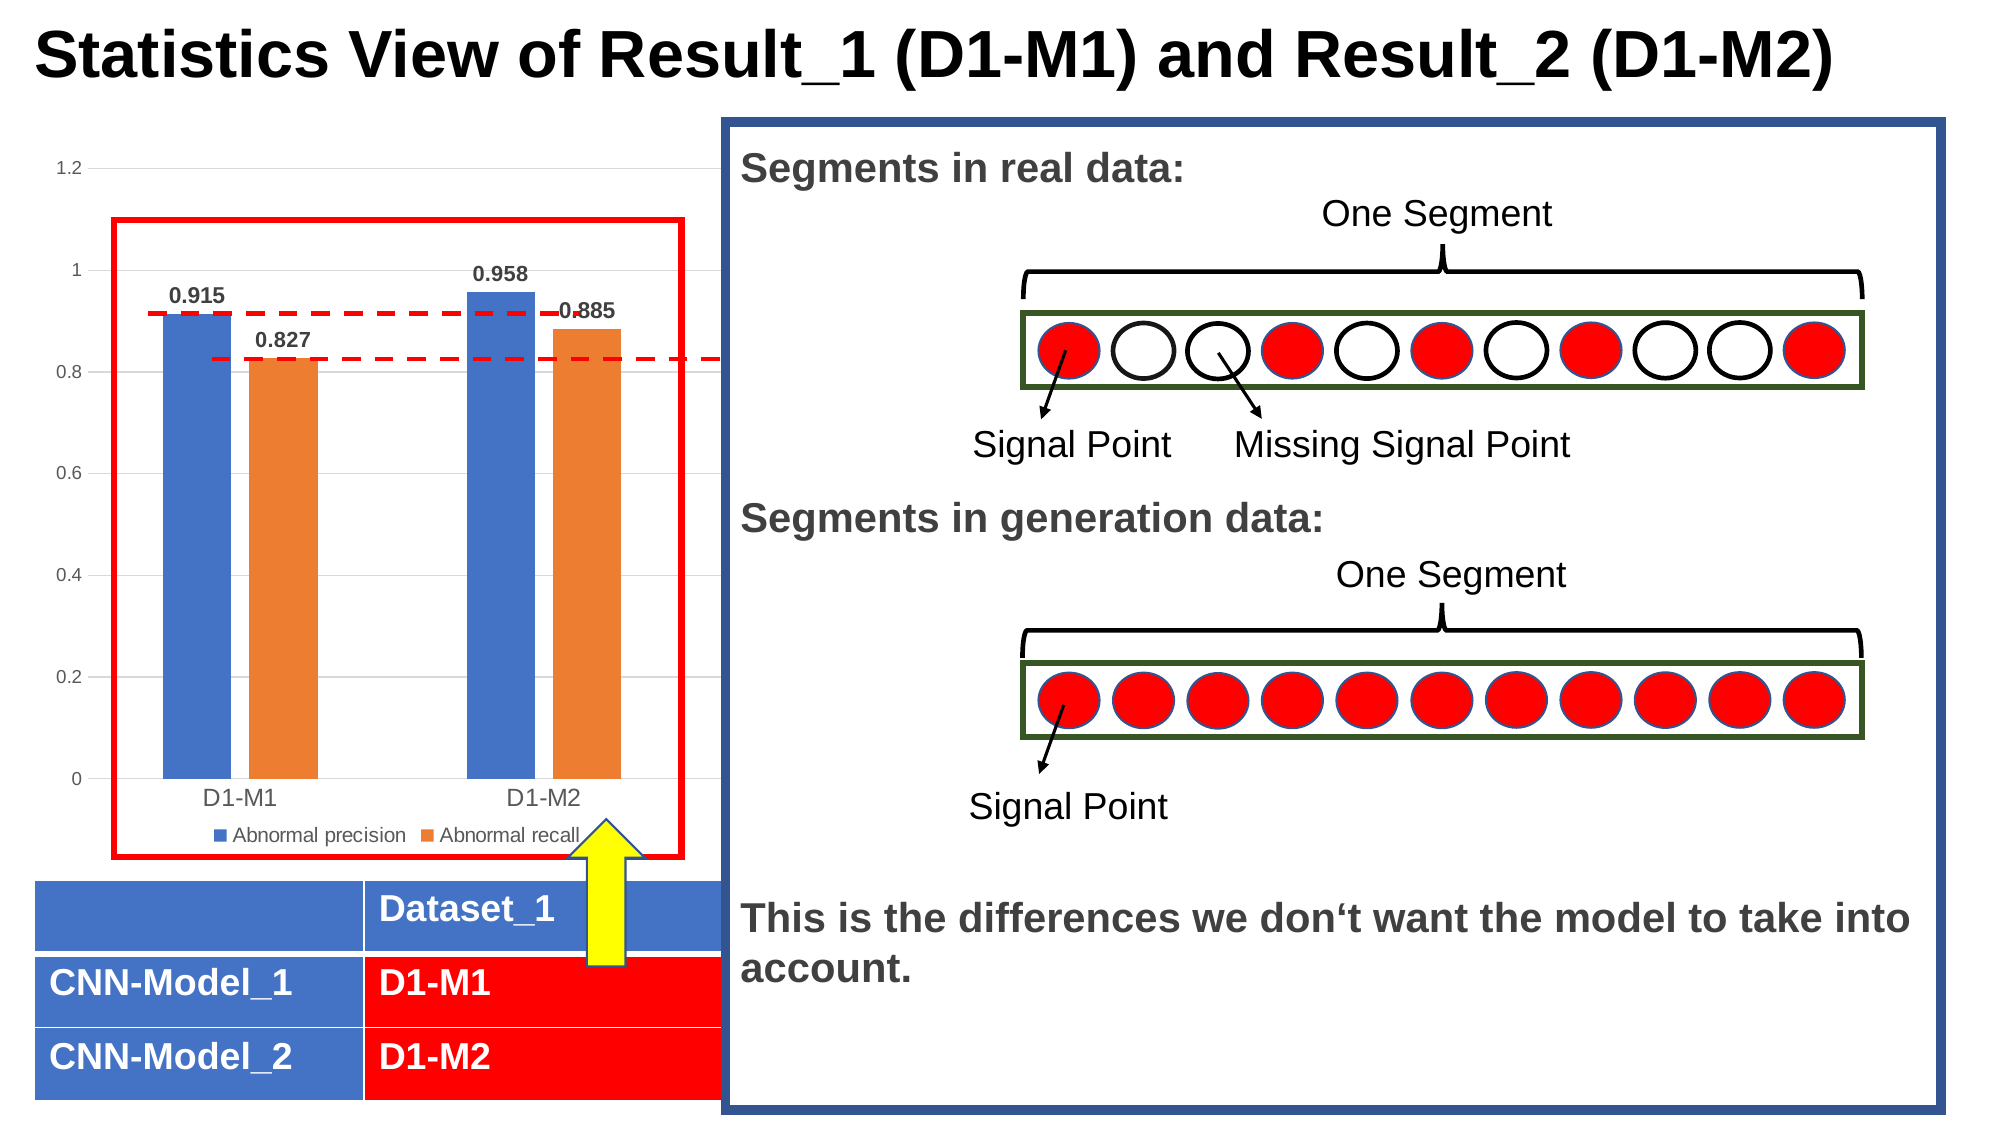

Statistics View of Result_1 (D1-M1) and Result_2 (D1-M2)

### Chart

| Category | Abnormal precision | Abnormal recall |
|---|---|---|
| D1-M1 | 0.915 | 0.827 |
| D1-M2 | 0.958 | 0.885 |
| D2-M1 | 0.739 | 0.298 |
| D2-M2 | 0.508 | 0.579 |
| D3-M1 | 0.812 | 0.616 |
| D3-M2 | 0.947 | 0.804 |
Segments in real data:

Segments in generation data:

This is the differences we don‘t want the model to take into account.

One Segment

Signal Point
Missing Signal Point
One Segment

Signal Point

|  | Dataset\_1 | Dataset\_2 | Dataset\_3 |
| --- | --- | --- | --- |
| CNN-Model\_1 | D1-M1 | Result\_3 | Result\_5 |
| CNN-Model\_2 | D1-M2 | Result\_4 | Result\_6 |